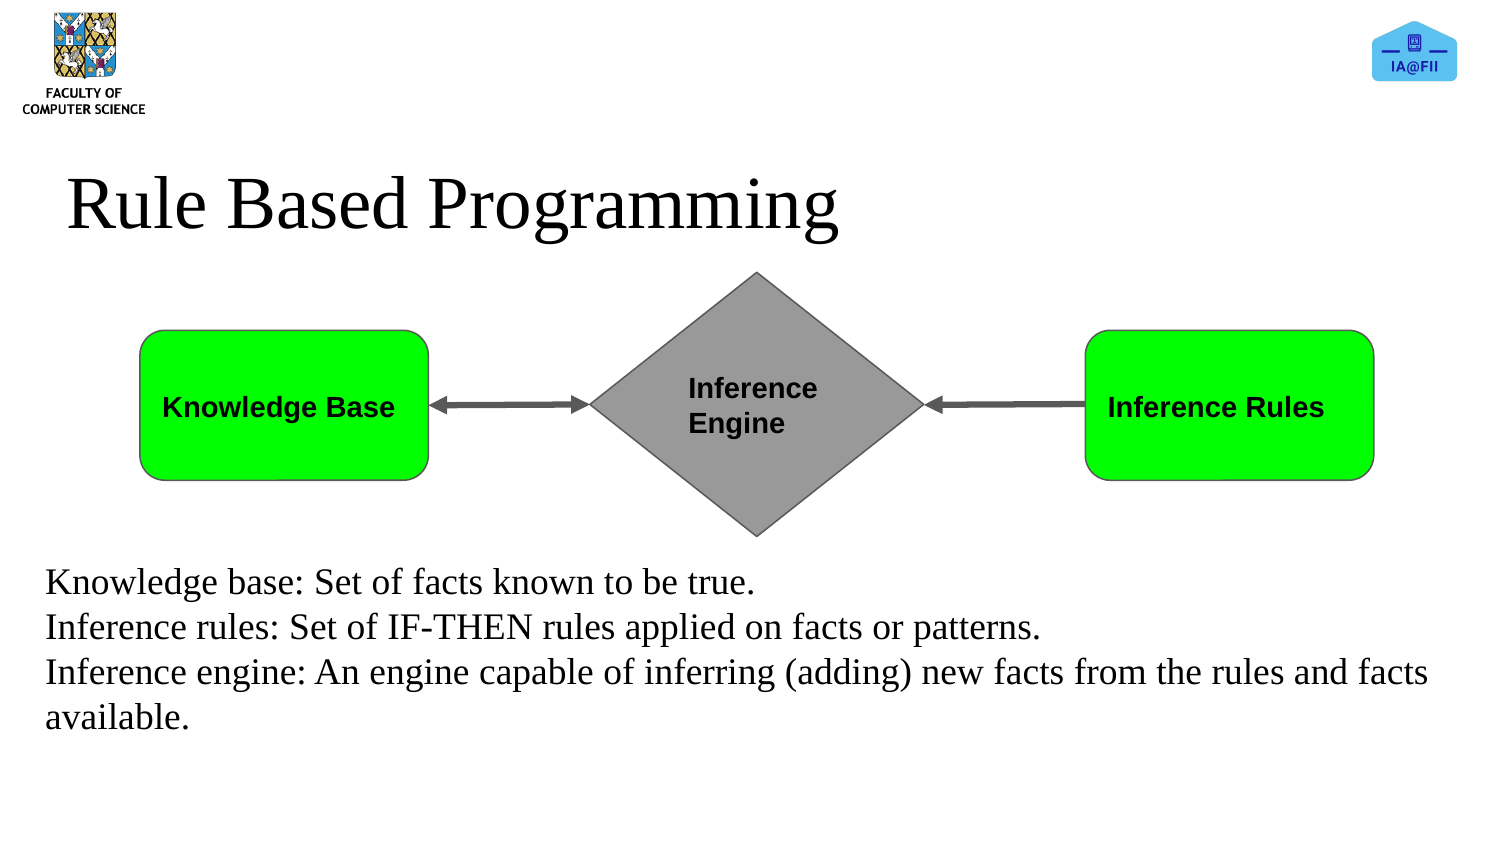

# Rule Based Programming

Knowledge base: Set of facts known to be true.
Inference rules: Set of IF-THEN rules applied on facts or patterns.
Inference engine: An engine capable of inferring (adding) new facts from the rules and facts available.
Inference Engine
Knowledge Base
Inference Rules